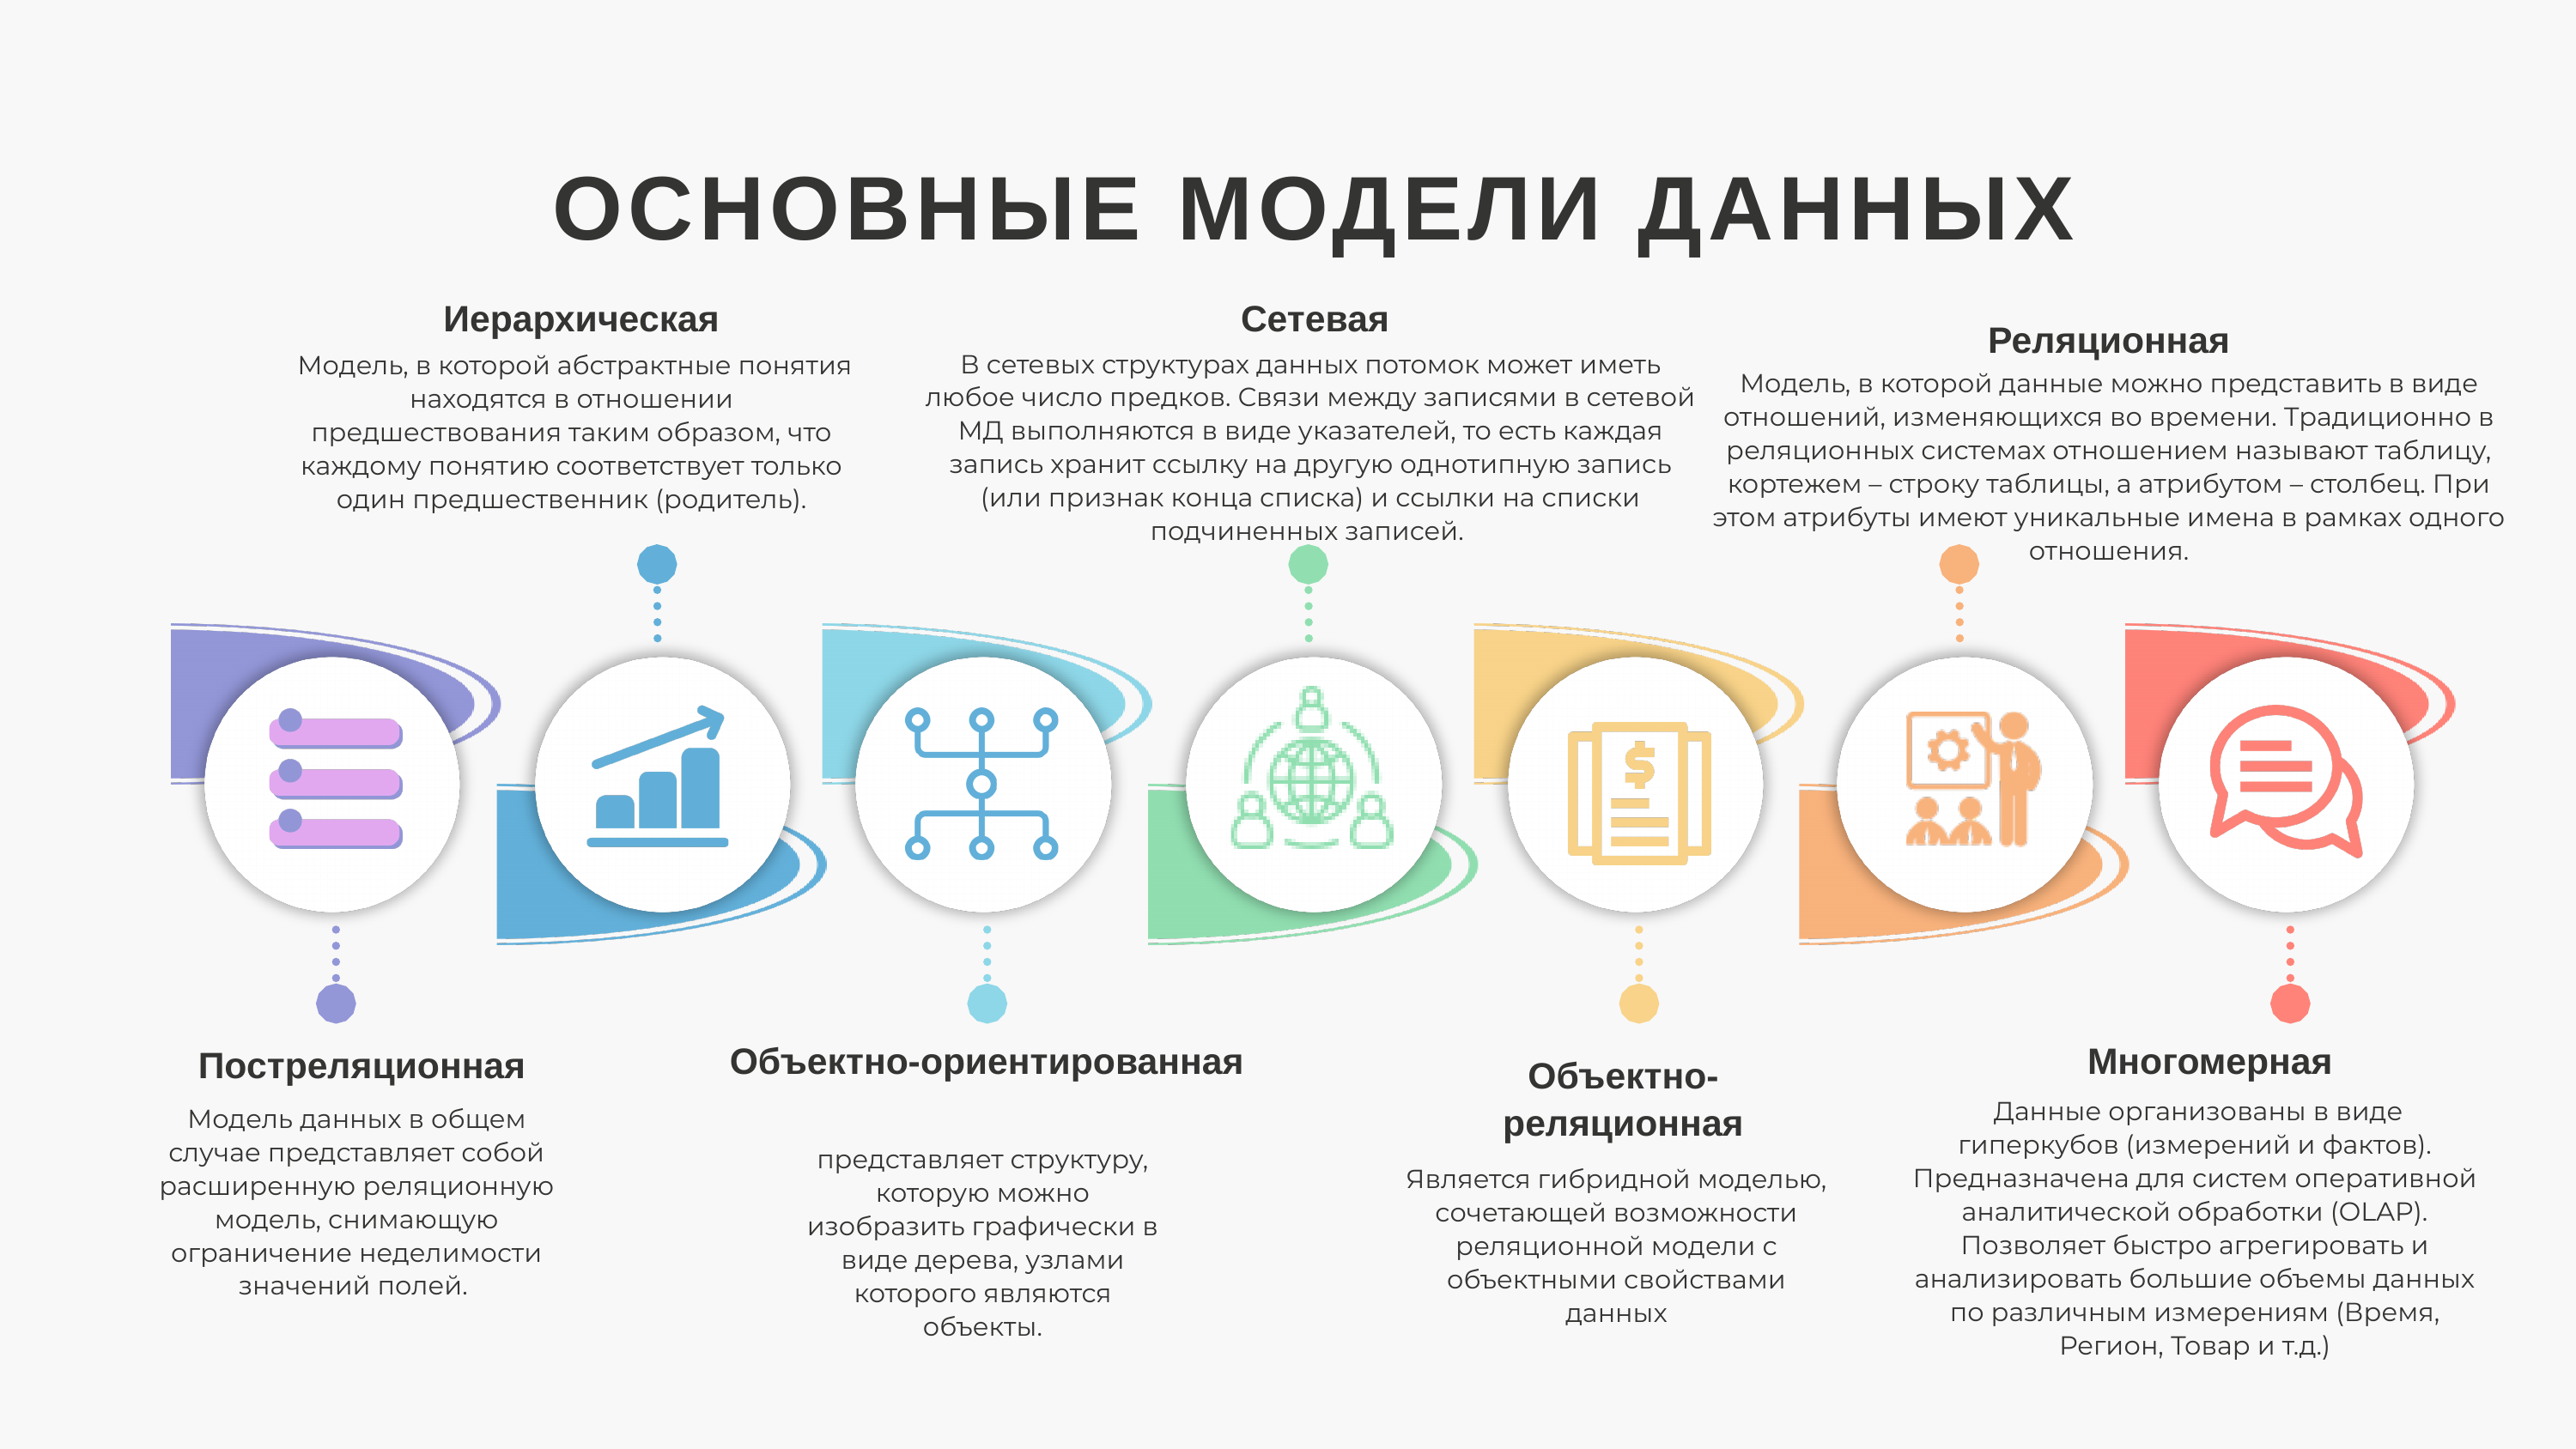

ОСНОВНЫЕ МОДЕЛИ ДАННЫХ
Иерархическая
Сетевая
Реляционная
В сетевых структурах данных потомок может иметь любое число предков. Связи между записями в сетевой МД выполняются в виде указателей, то есть каждая запись хранит ссылку на другую однотипную запись (или признак конца списка) и ссылки на списки подчиненных записей.
 Модель, в которой абстрактные понятия находятся в отношении предшествования таким образом, что каждому понятию соответствует только один предшественник (родитель).
Модель, в которой данные можно представить в виде отношений, изменяющихся во времени. Традиционно в реляционных системах отношением называют таблицу, кортежем – строку таблицы, а атрибутом – столбец. При этом атрибуты имеют уникальные имена в рамках одного отношения.

Объектно-ориентированная
Многомерная
Постреляционная
Объектно-реляционная
 Данные организованы в виде гиперкубов (измерений и фактов).
Предназначена для систем оперативной аналитической обработки (OLAP). Позволяет быстро агрегировать и анализировать большие объемы данных по различным измерениям (Время, Регион, Товар и т.д.)
Модель данных в общем случае представляет собой расширенную реляционную модель, снимающую ограничение неделимости значений полей.
представляет структуру, которую можно изобразить графически в виде дерева, узлами которого являются объекты.
Является гибридной моделью, сочетающей возможности реляционной модели с объектными свойствами данных